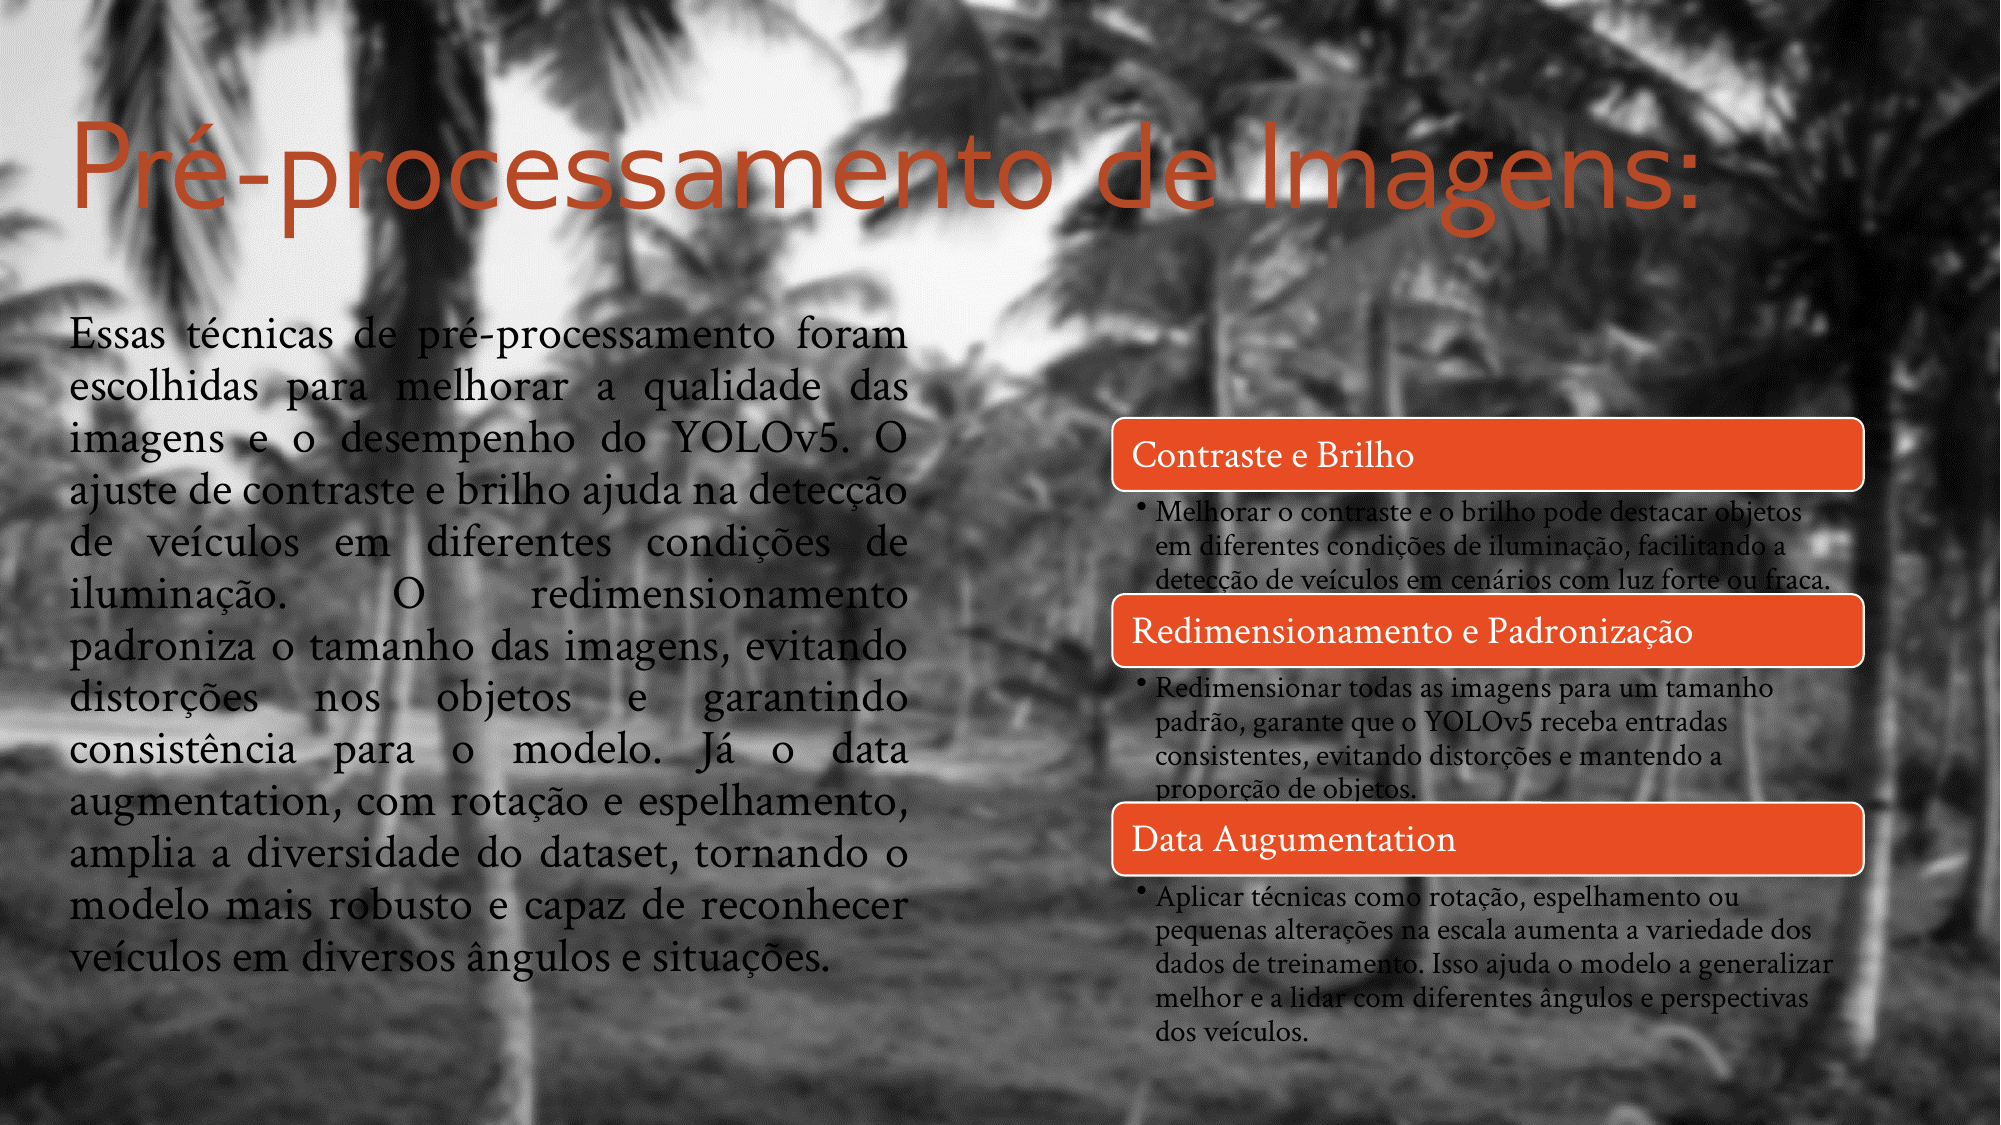

# Pré-processamento de Imagens:
Essas técnicas de pré-processamento foram escolhidas para melhorar a qualidade das imagens e o desempenho do YOLOv5. O ajuste de contraste e brilho ajuda na detecção de veículos em diferentes condições de iluminação. O redimensionamento padroniza o tamanho das imagens, evitando distorções nos objetos e garantindo consistência para o modelo. Já o data augmentation, com rotação e espelhamento, amplia a diversidade do dataset, tornando o modelo mais robusto e capaz de reconhecer veículos em diversos ângulos e situações.
Contraste e Brilho
Melhorar o contraste e o brilho pode destacar objetos em diferentes condições de iluminação, facilitando a detecção de veículos em cenários com luz forte ou fraca.
Redimensionamento e Padronização
Redimensionar todas as imagens para um tamanho padrão, garante que o YOLOv5 receba entradas consistentes, evitando distorções e mantendo a proporção de objetos.
Data Augumentation
Aplicar técnicas como rotação, espelhamento ou pequenas alterações na escala aumenta a variedade dos dados de treinamento. Isso ajuda o modelo a generalizar melhor e a lidar com diferentes ângulos e perspectivas dos veículos.